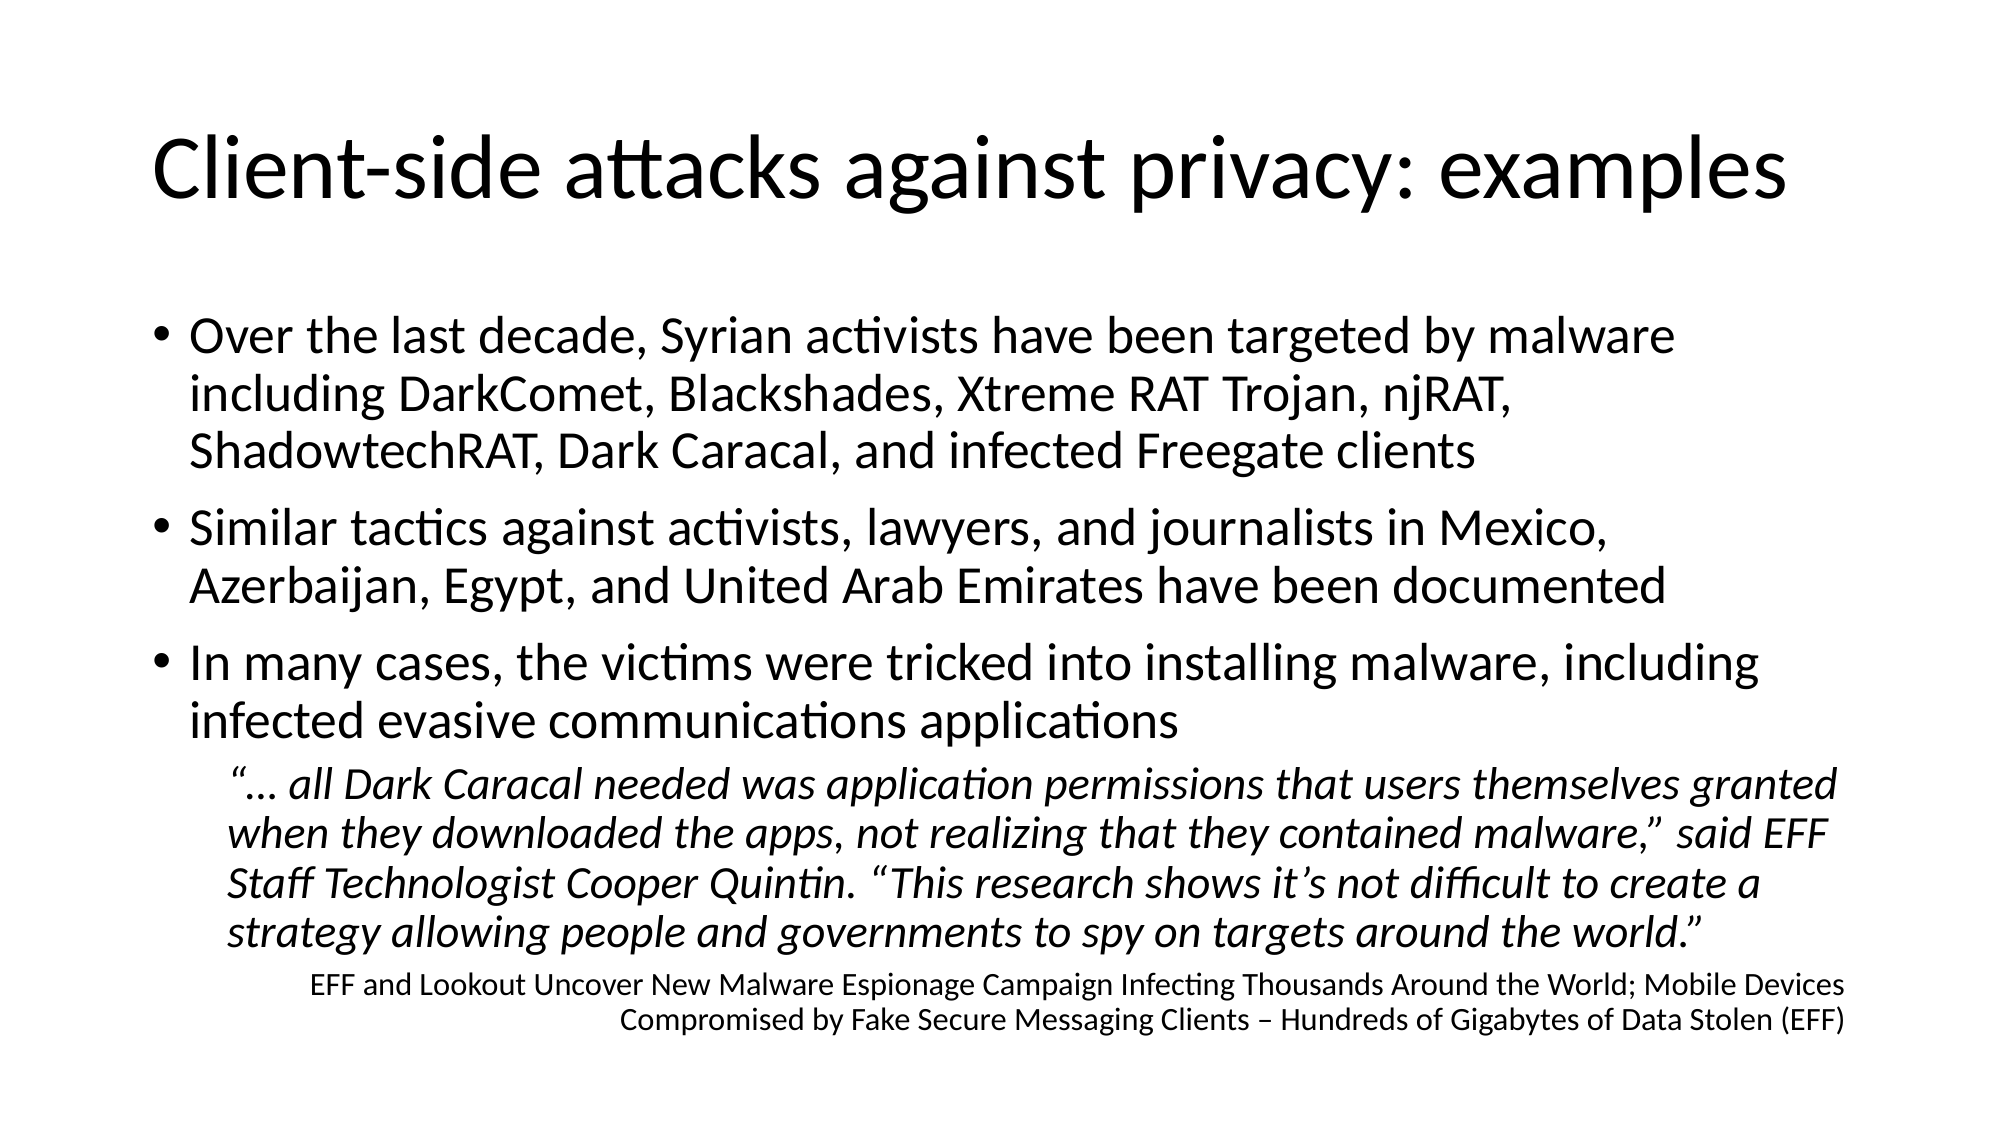

# Client-side attacks against privacy: examples
Over the last decade, Syrian activists have been targeted by malware including DarkComet, Blackshades, Xtreme RAT Trojan, njRAT, ShadowtechRAT, Dark Caracal, and infected Freegate clients
Similar tactics against activists, lawyers, and journalists in Mexico, Azerbaijan, Egypt, and United Arab Emirates have been documented
In many cases, the victims were tricked into installing malware, including infected evasive communications applications
“… all Dark Caracal needed was application permissions that users themselves granted when they downloaded the apps, not realizing that they contained malware,” said EFF Staff Technologist Cooper Quintin. “This research shows it’s not difficult to create a strategy allowing people and governments to spy on targets around the world.”
EFF and Lookout Uncover New Malware Espionage Campaign Infecting Thousands Around the World; Mobile Devices Compromised by Fake Secure Messaging Clients – Hundreds of Gigabytes of Data Stolen (EFF)